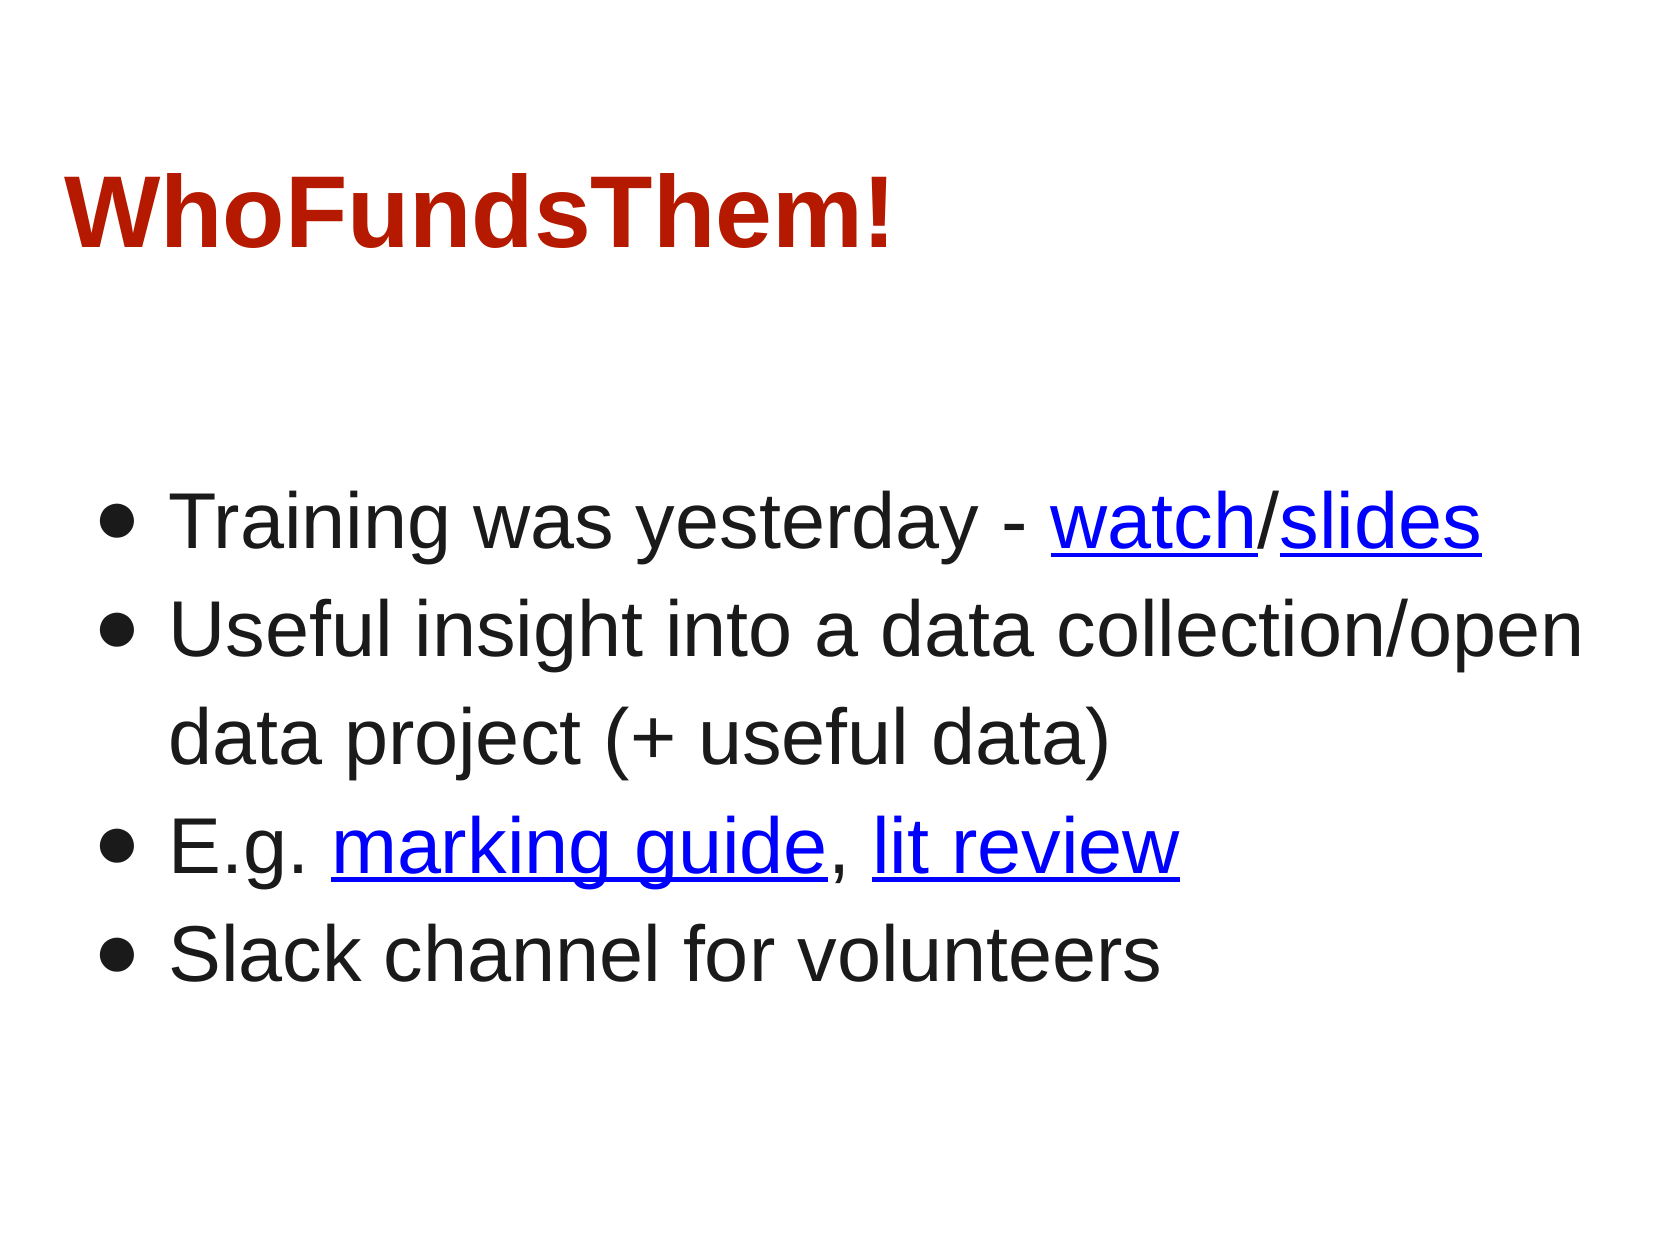

WhoFundsThem!
Training was yesterday - watch/slides
Useful insight into a data collection/open data project (+ useful data)
E.g. marking guide, lit review
Slack channel for volunteers